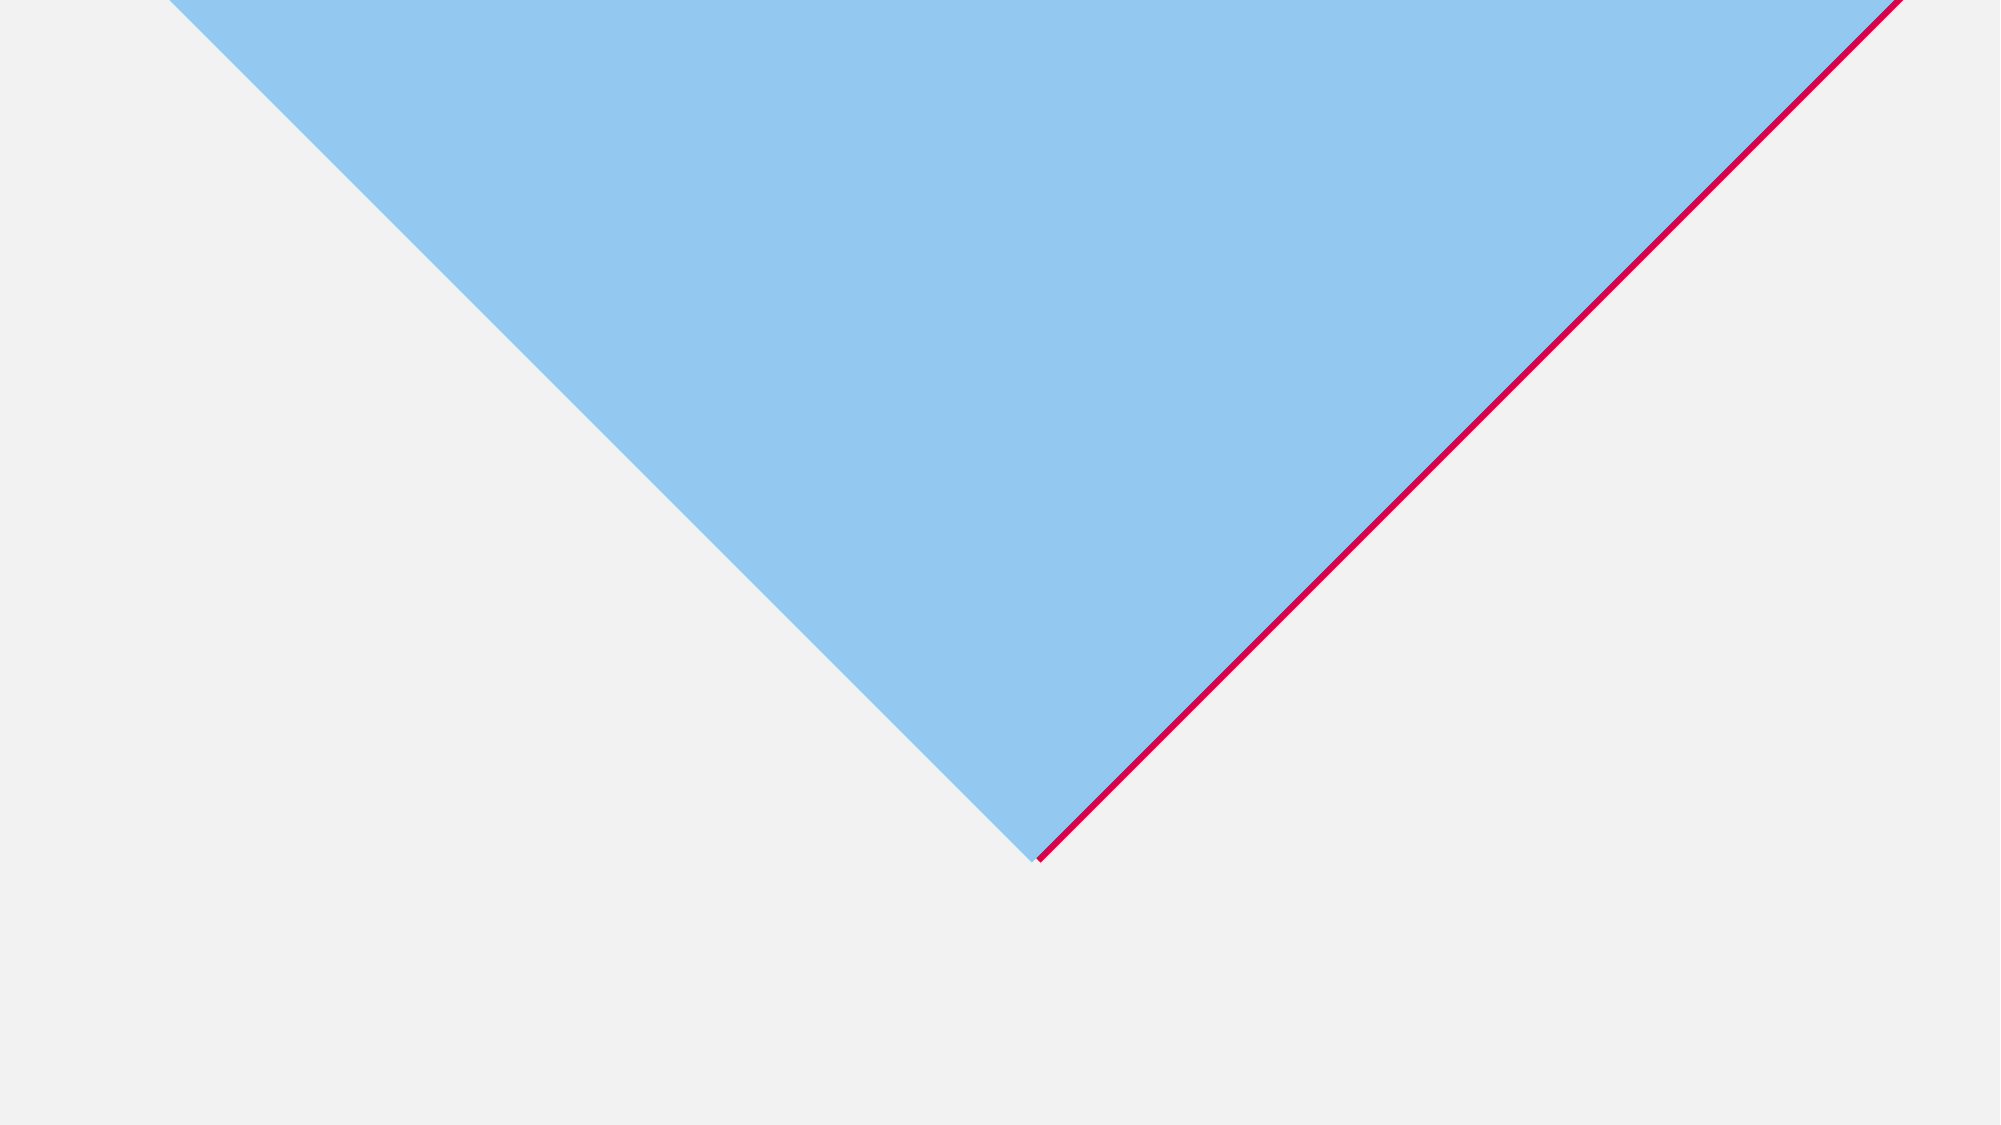

TIMER

ARE YOU
SUFFERING
FROM
?

Stress
AND
Anxiety